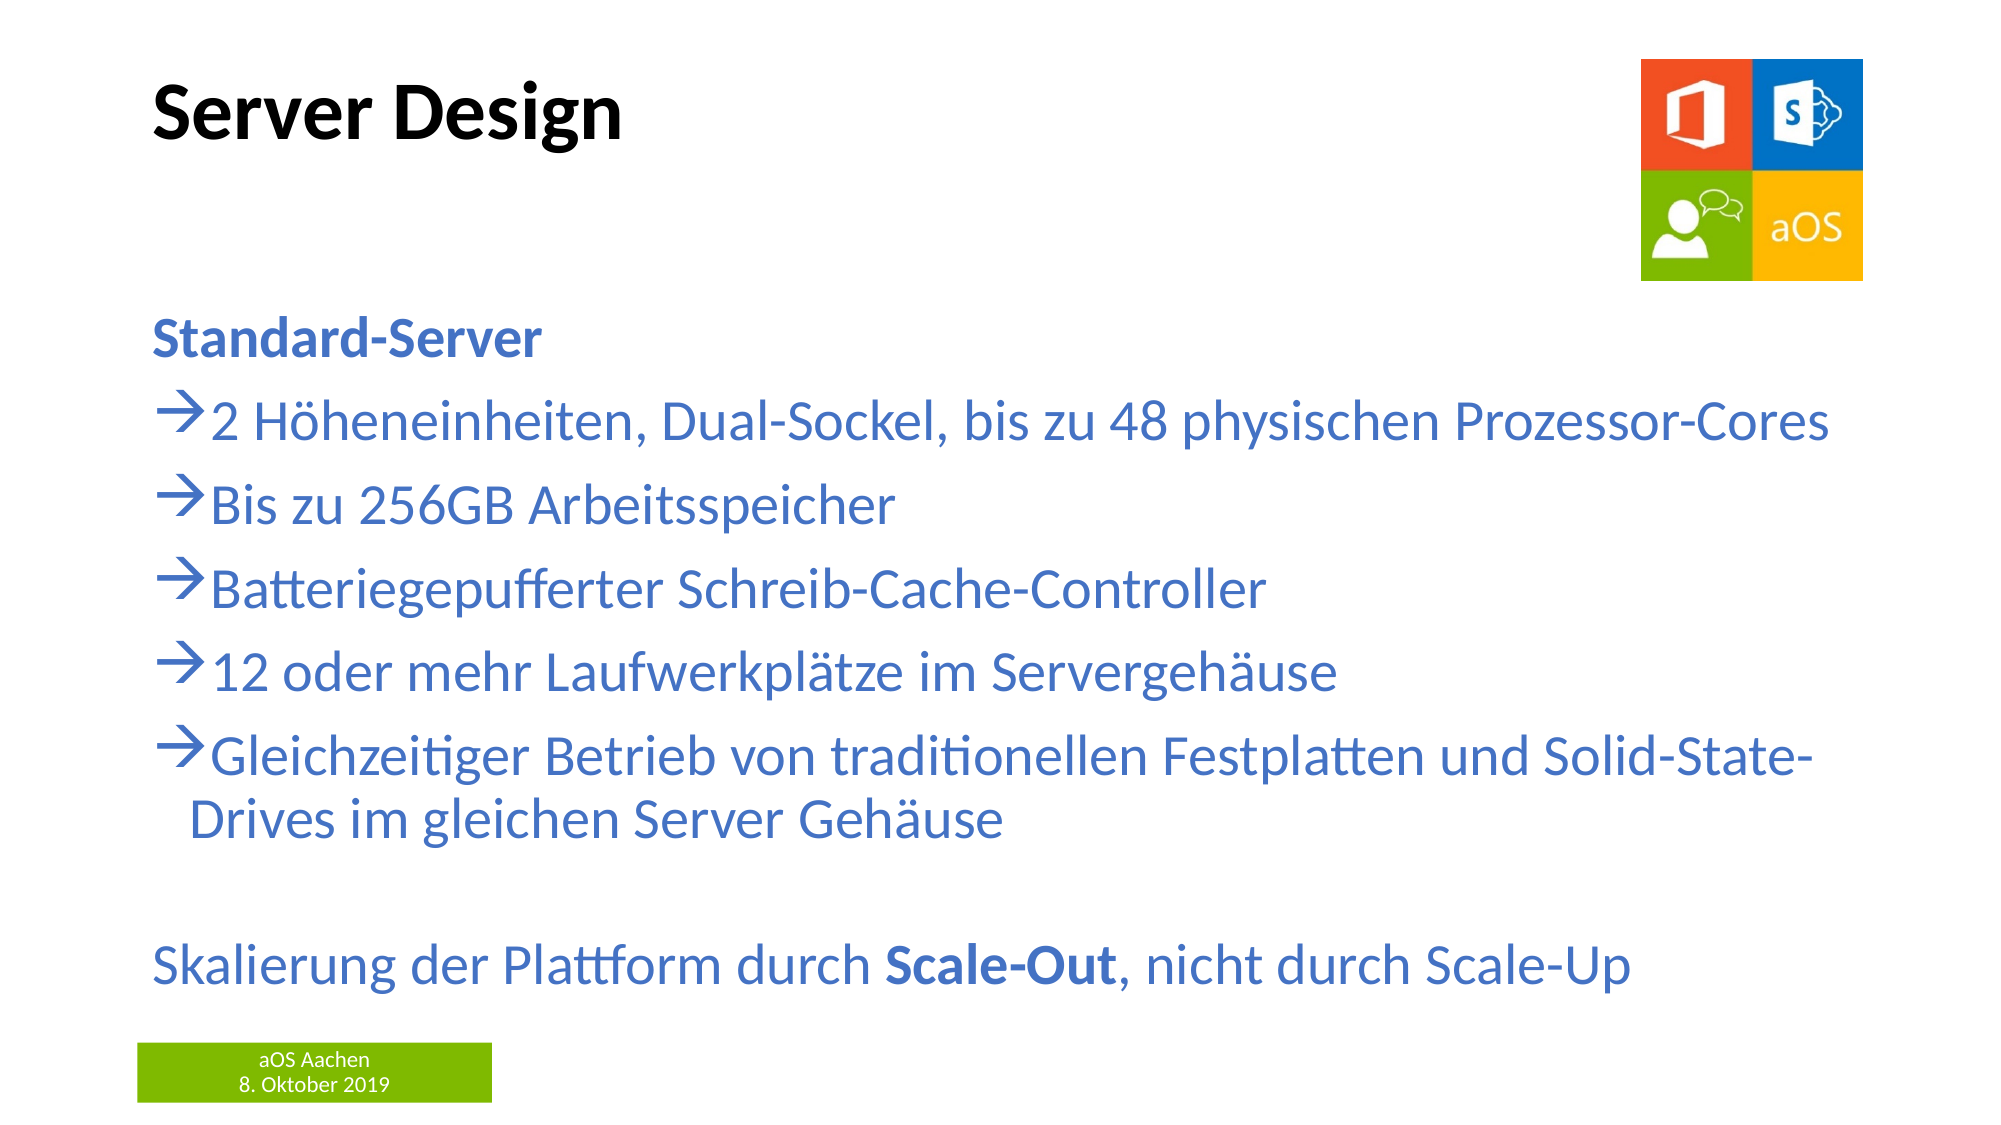

# Server Design
Standard-Server
2 Höheneinheiten, Dual-Sockel, bis zu 48 physischen Prozessor-Cores
Bis zu 256GB Arbeitsspeicher
Batteriegepufferter Schreib-Cache-Controller
12 oder mehr Laufwerkplätze im Servergehäuse
Gleichzeitiger Betrieb von traditionellen Festplatten und Solid-State-Drives im gleichen Server Gehäuse
Skalierung der Plattform durch Scale-Out, nicht durch Scale-Up